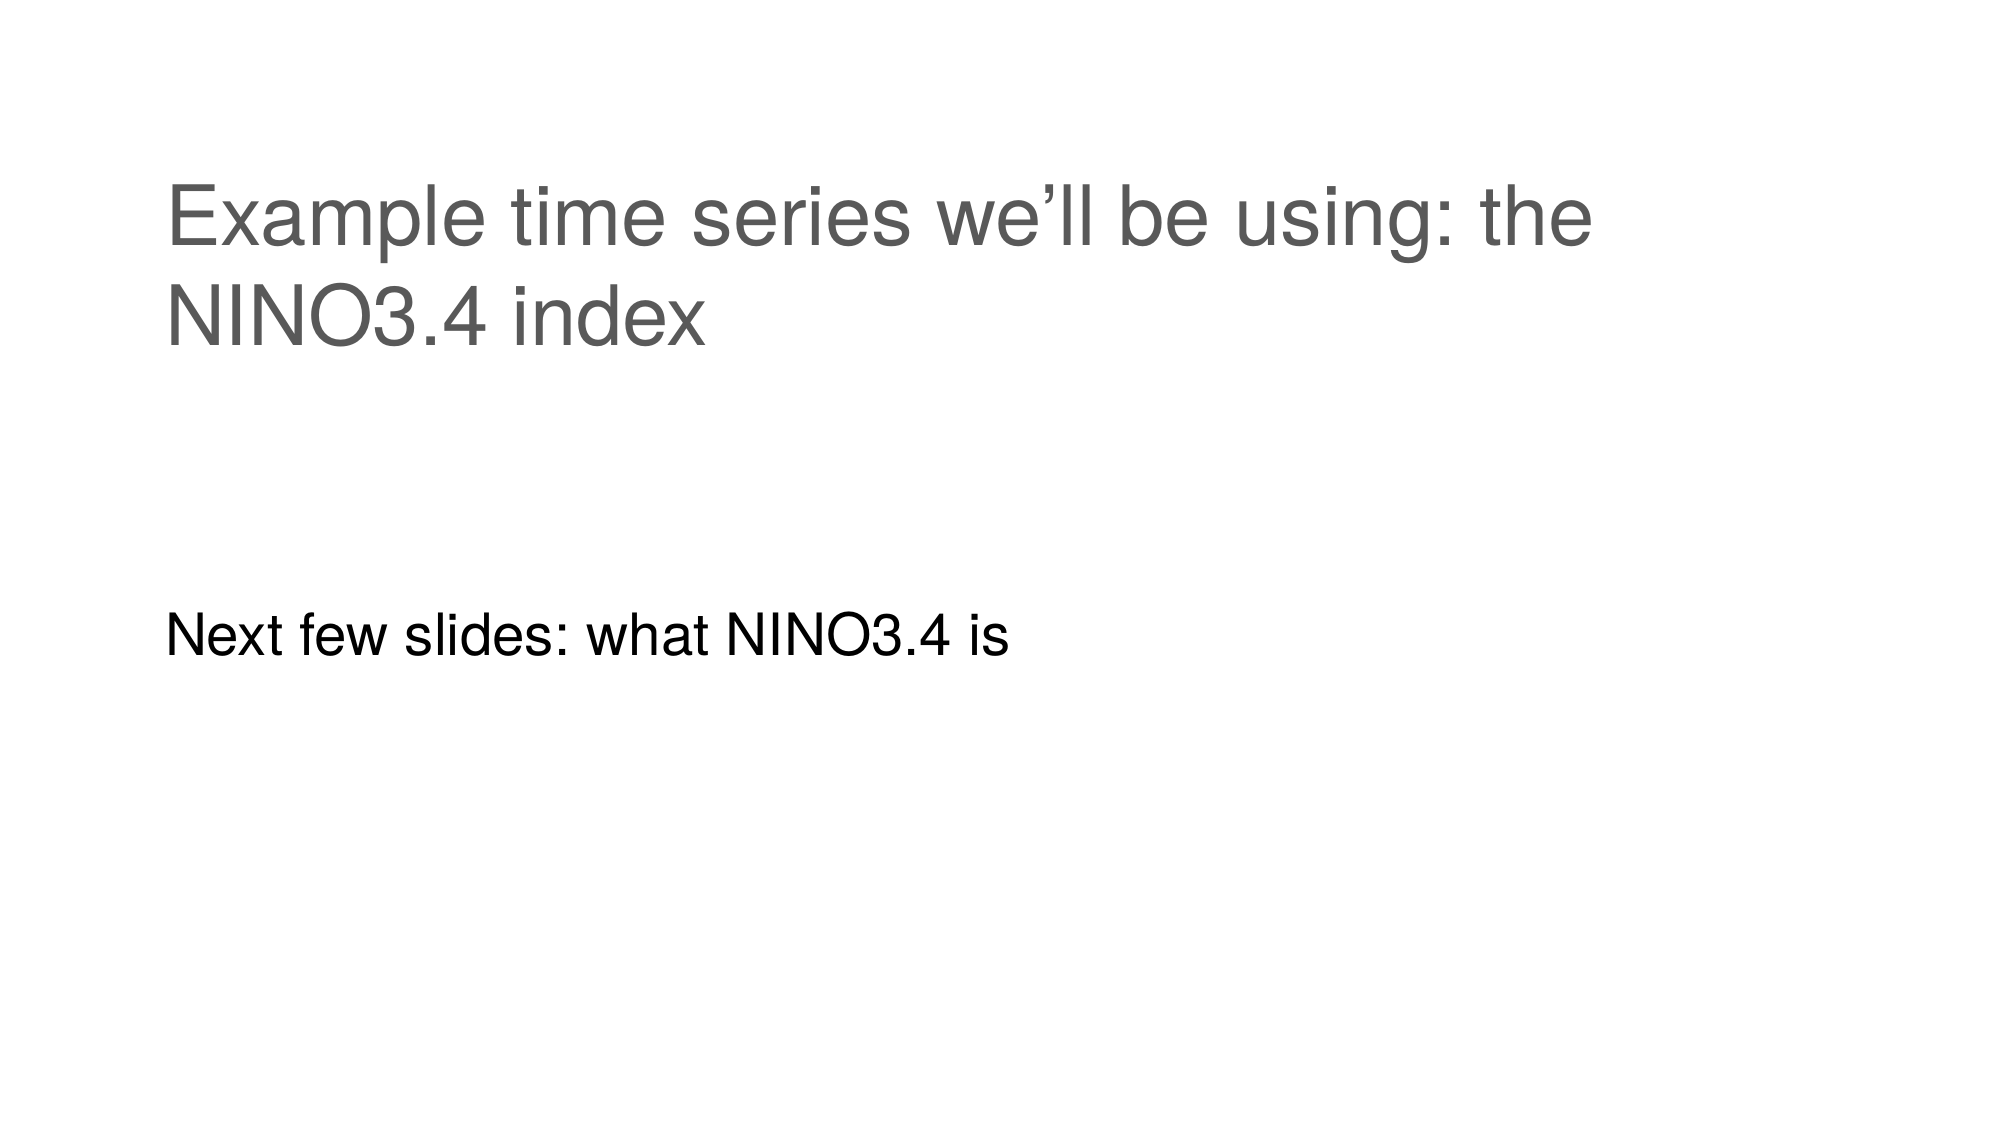

# Example time series we’ll be using: the NINO3.4 index

Next few slides: what NINO3.4 is